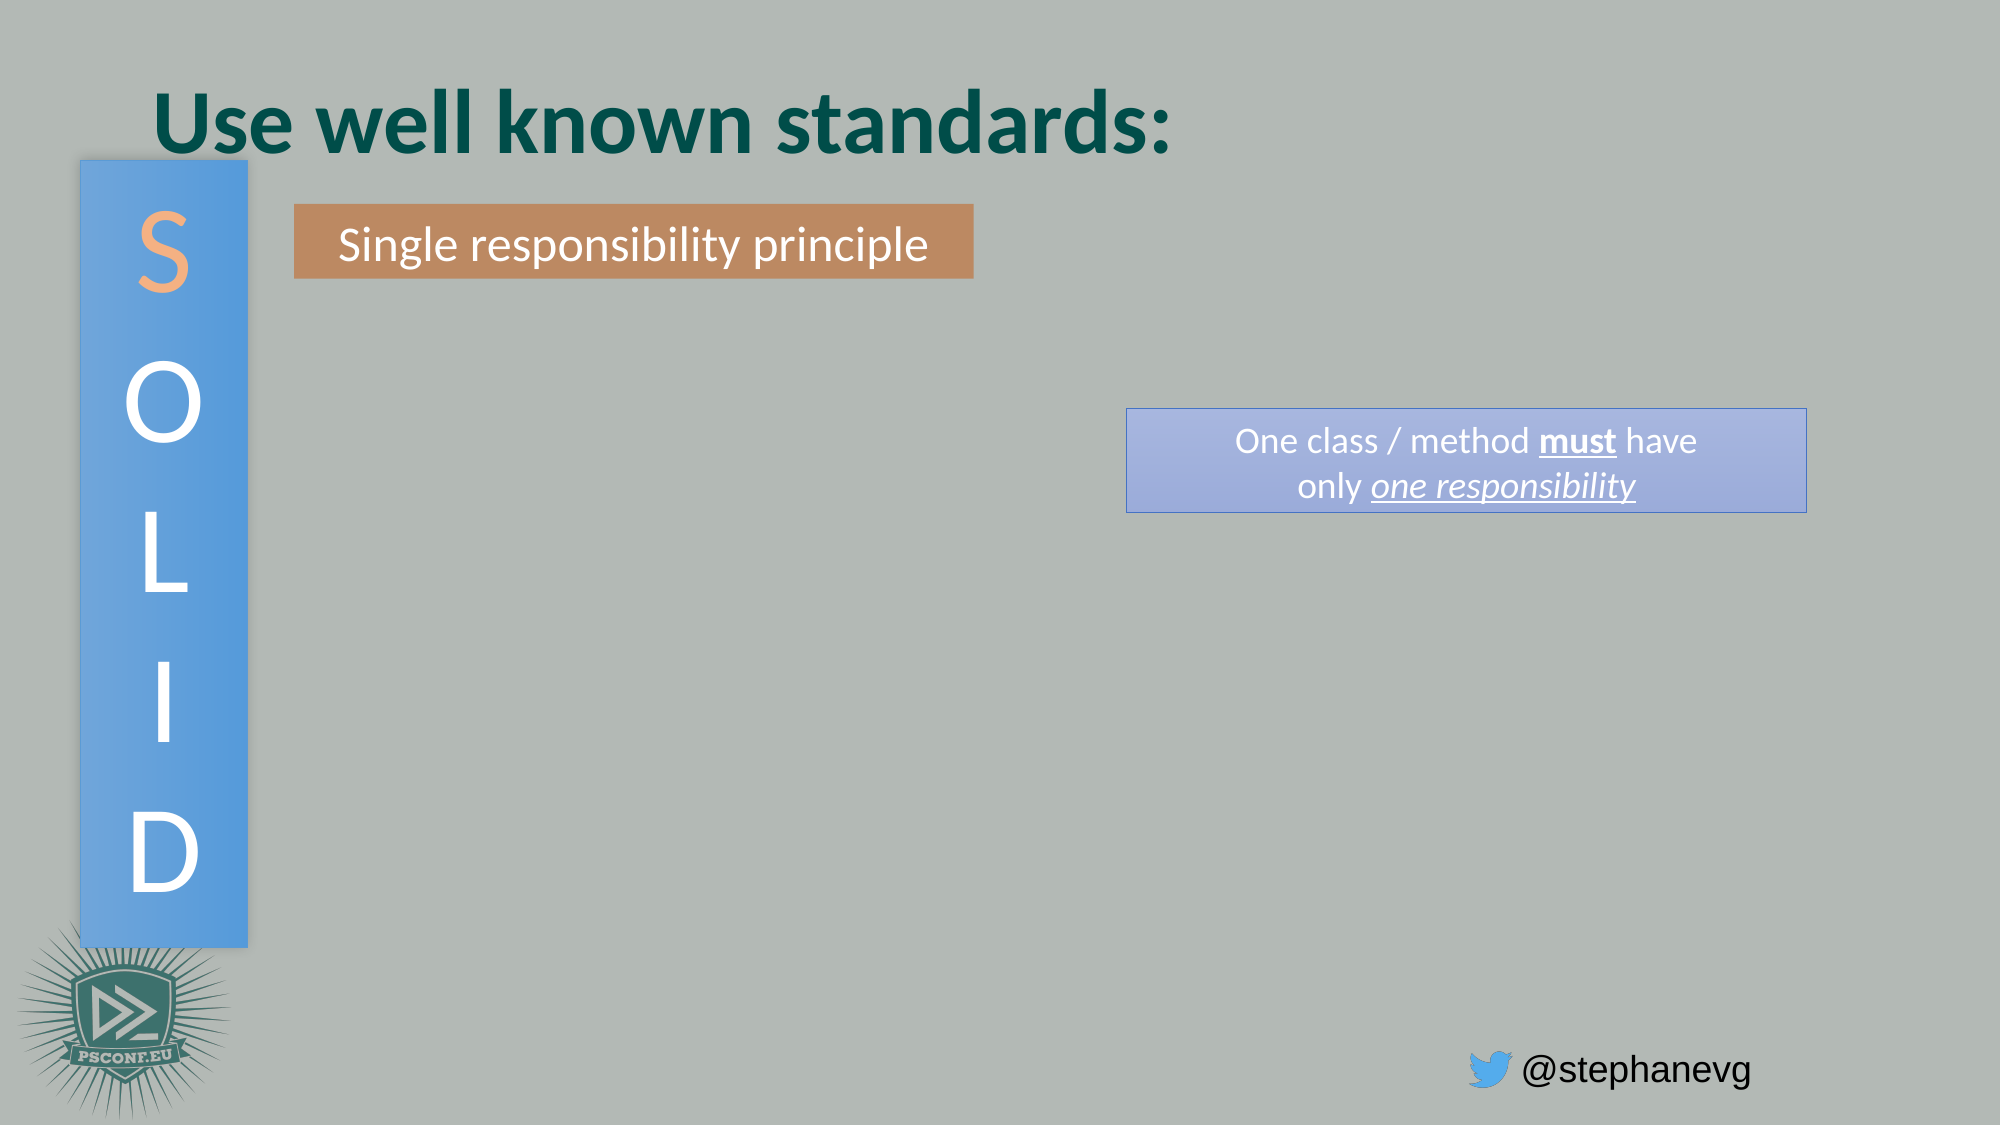

# Use well known standards:
Single responsibility principle

One class / method must have
only one responsibility
S
O
L
I
D
@stephanevg